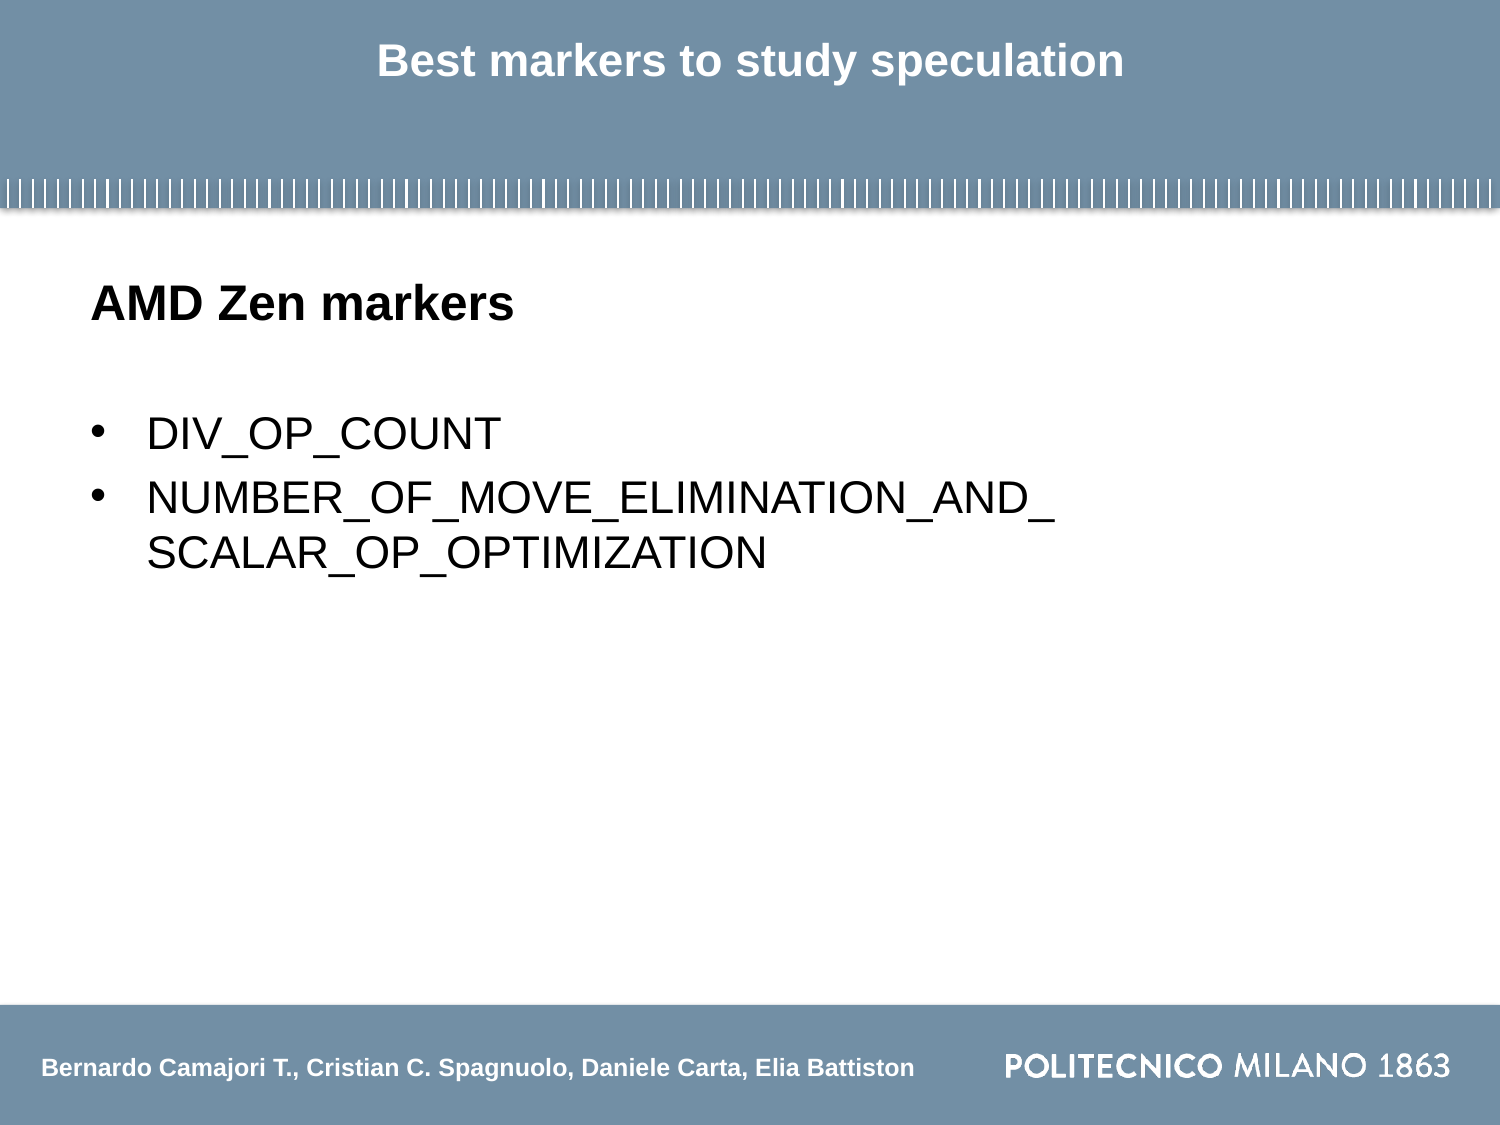

# Best markers to study speculation
AMD Zen markers

DIV_OP_COUNT
NUMBER_OF_MOVE_ELIMINATION_AND_
SCALAR_OP_OPTIMIZATION